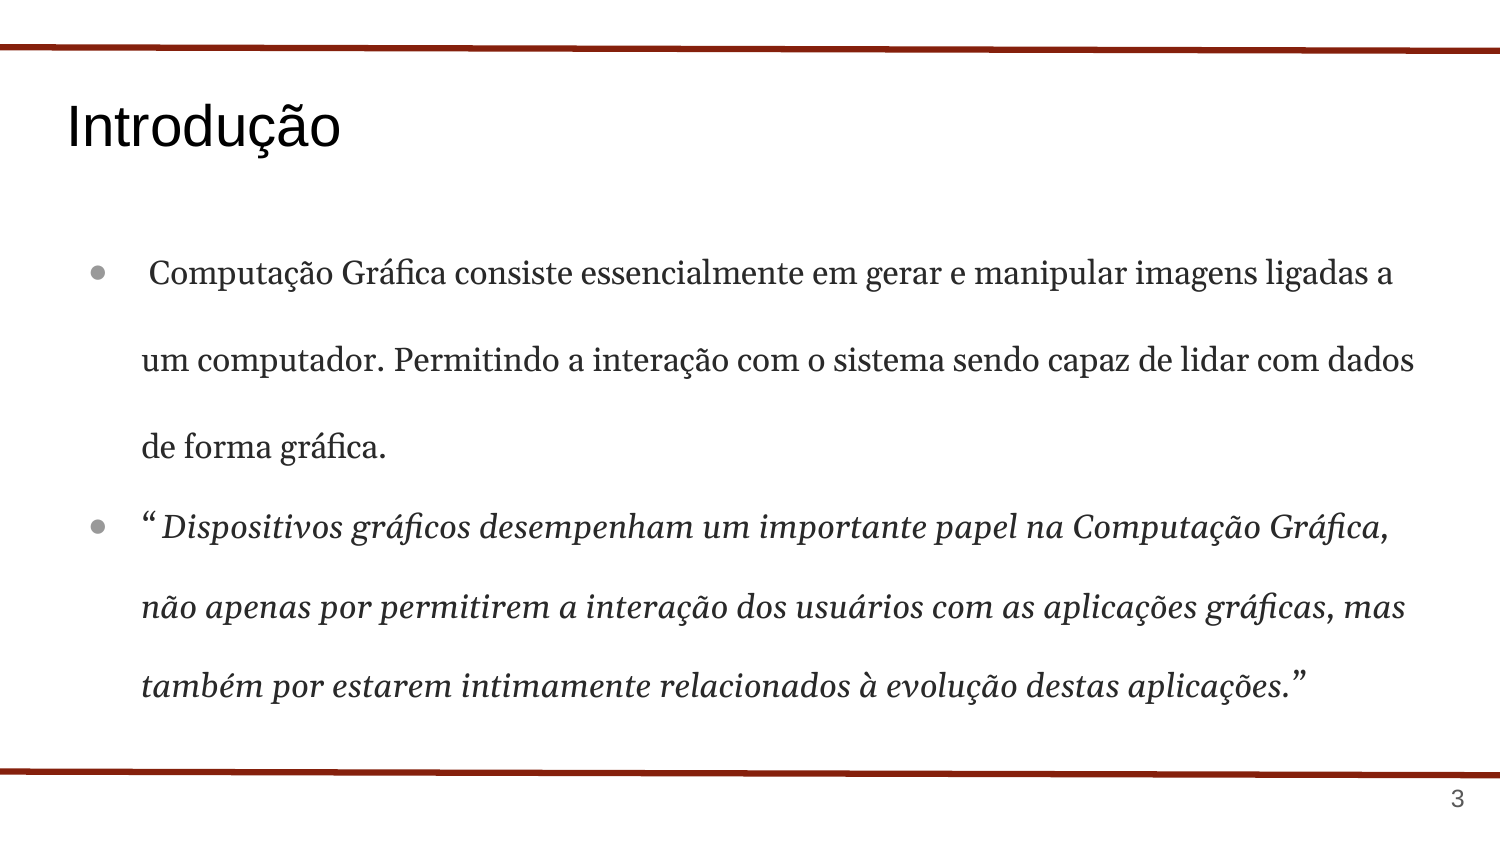

# Introdução
 Computação Gráfica consiste essencialmente em gerar e manipular imagens ligadas a um computador. Permitindo a interação com o sistema sendo capaz de lidar com dados de forma gráfica.
“ Dispositivos gráficos desempenham um importante papel na Computação Gráfica, não apenas por permitirem a interação dos usuários com as aplicações gráficas, mas também por estarem intimamente relacionados à evolução destas aplicações.”

3